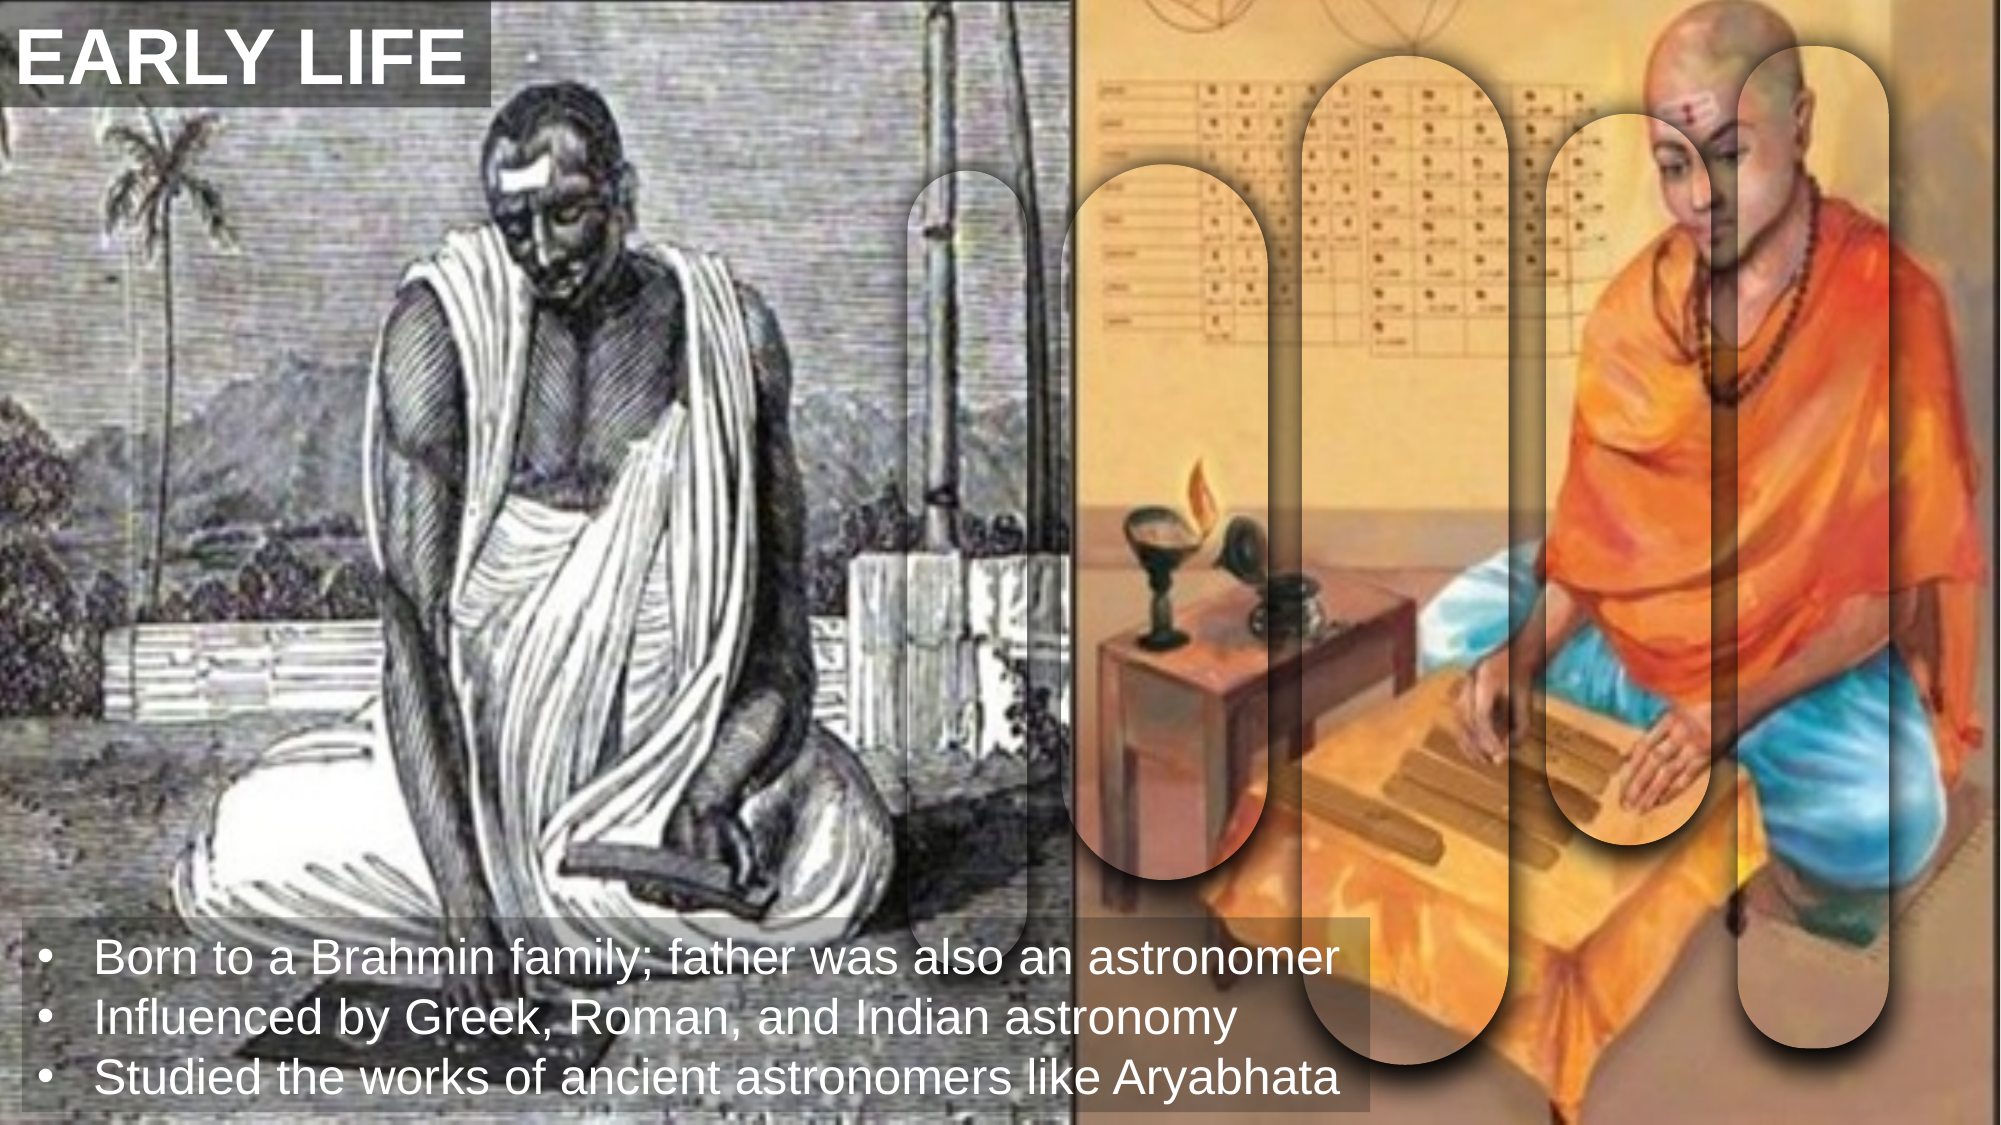

EARLY LIFE

Born to a Brahmin family; father was also an astronomer
Influenced by Greek, Roman, and Indian astronomy
Studied the works of ancient astronomers like Aryabhata